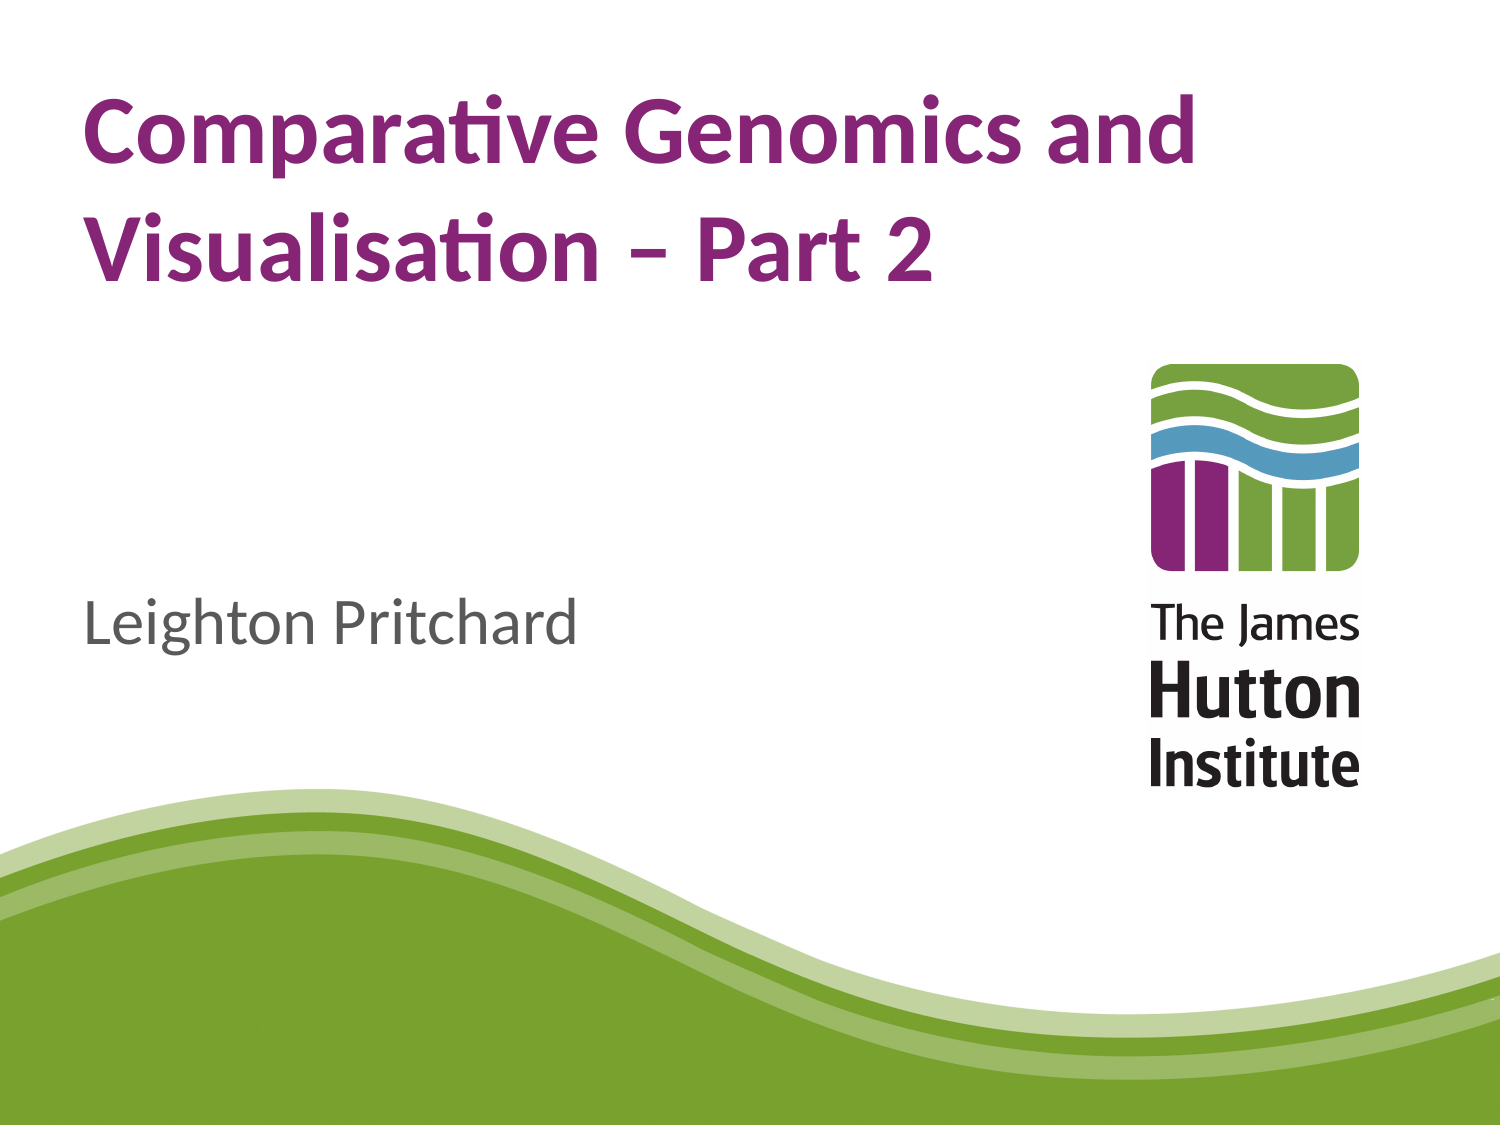

# Comparative Genomics and Visualisation – Part 2
Leighton Pritchard